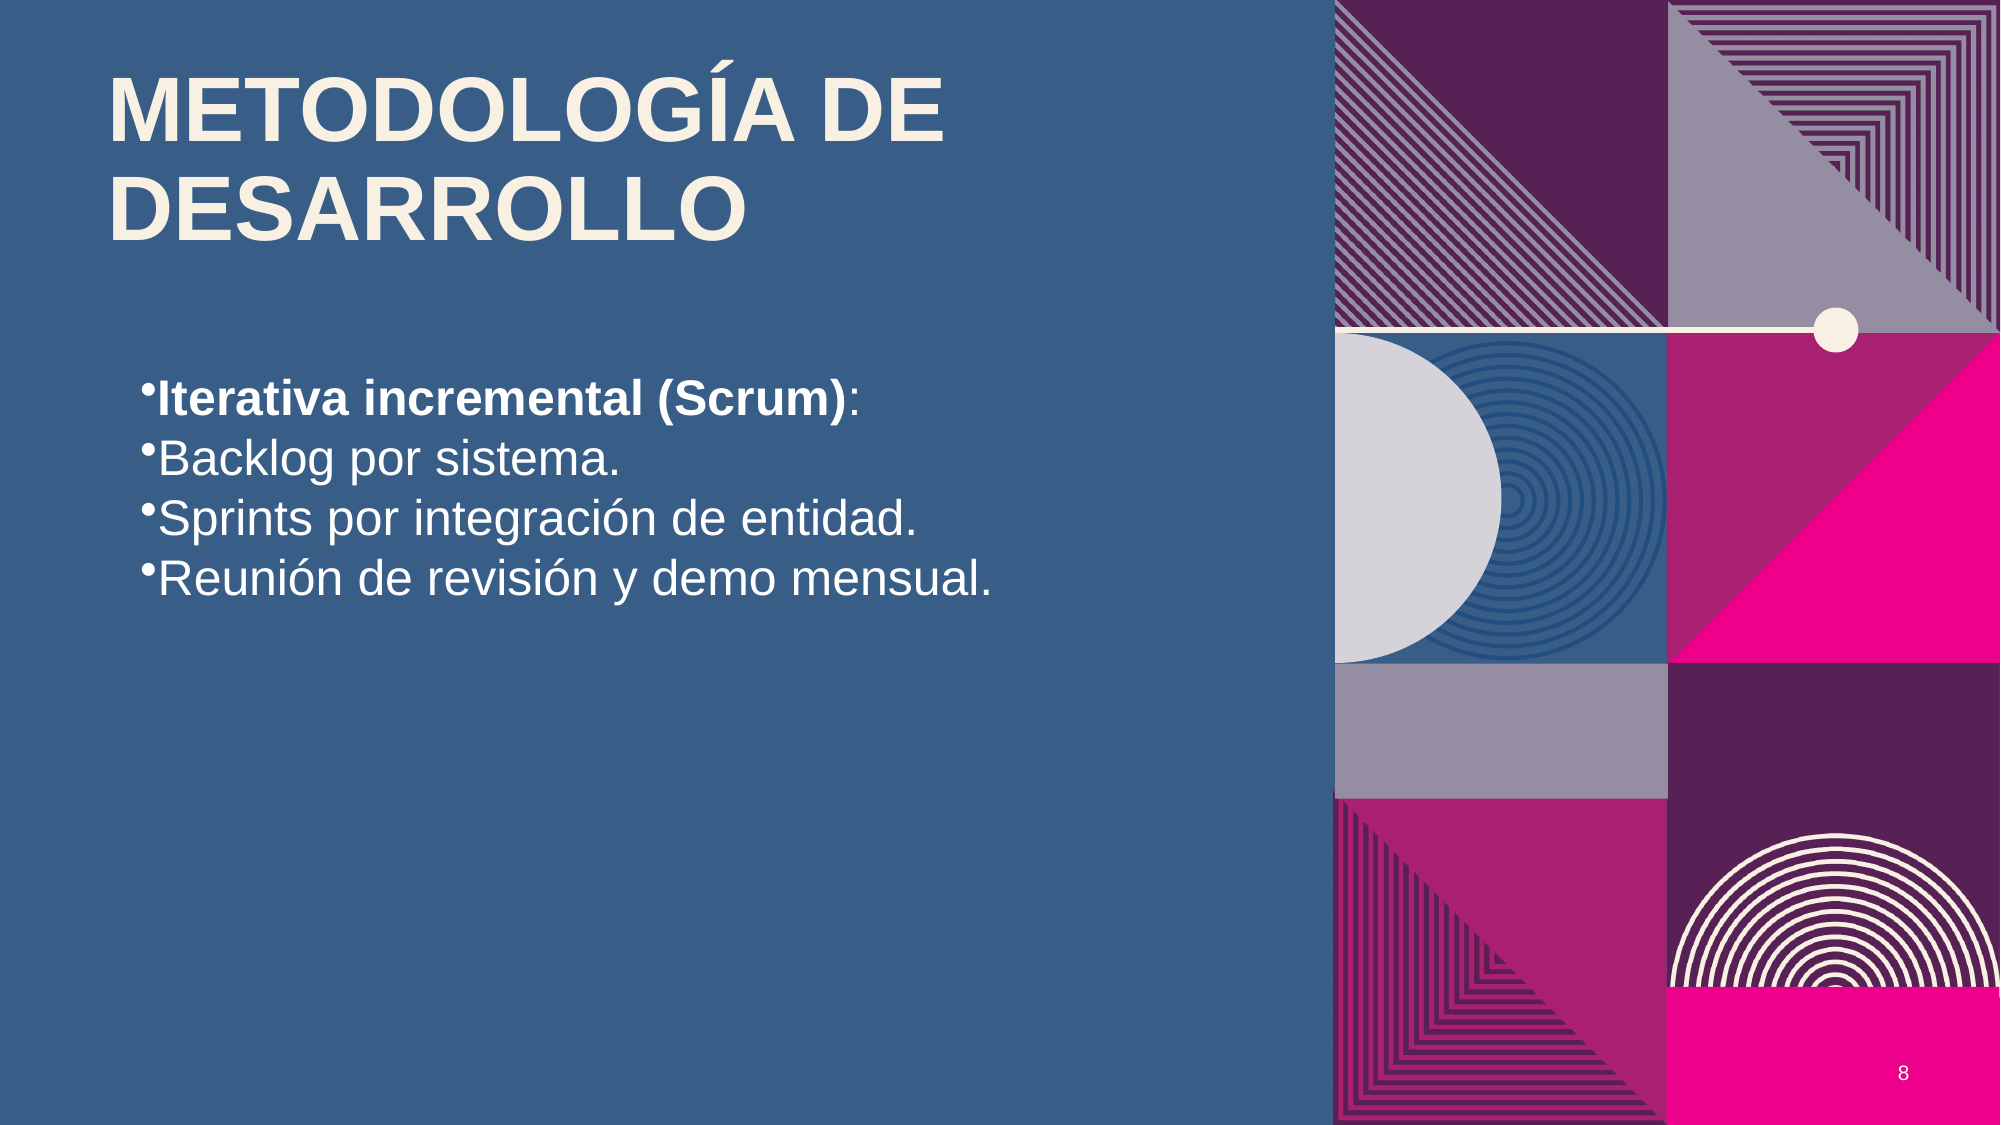

# Metodología de Desarrollo
Iterativa incremental (Scrum):
Backlog por sistema.
Sprints por integración de entidad.
Reunión de revisión y demo mensual.

8